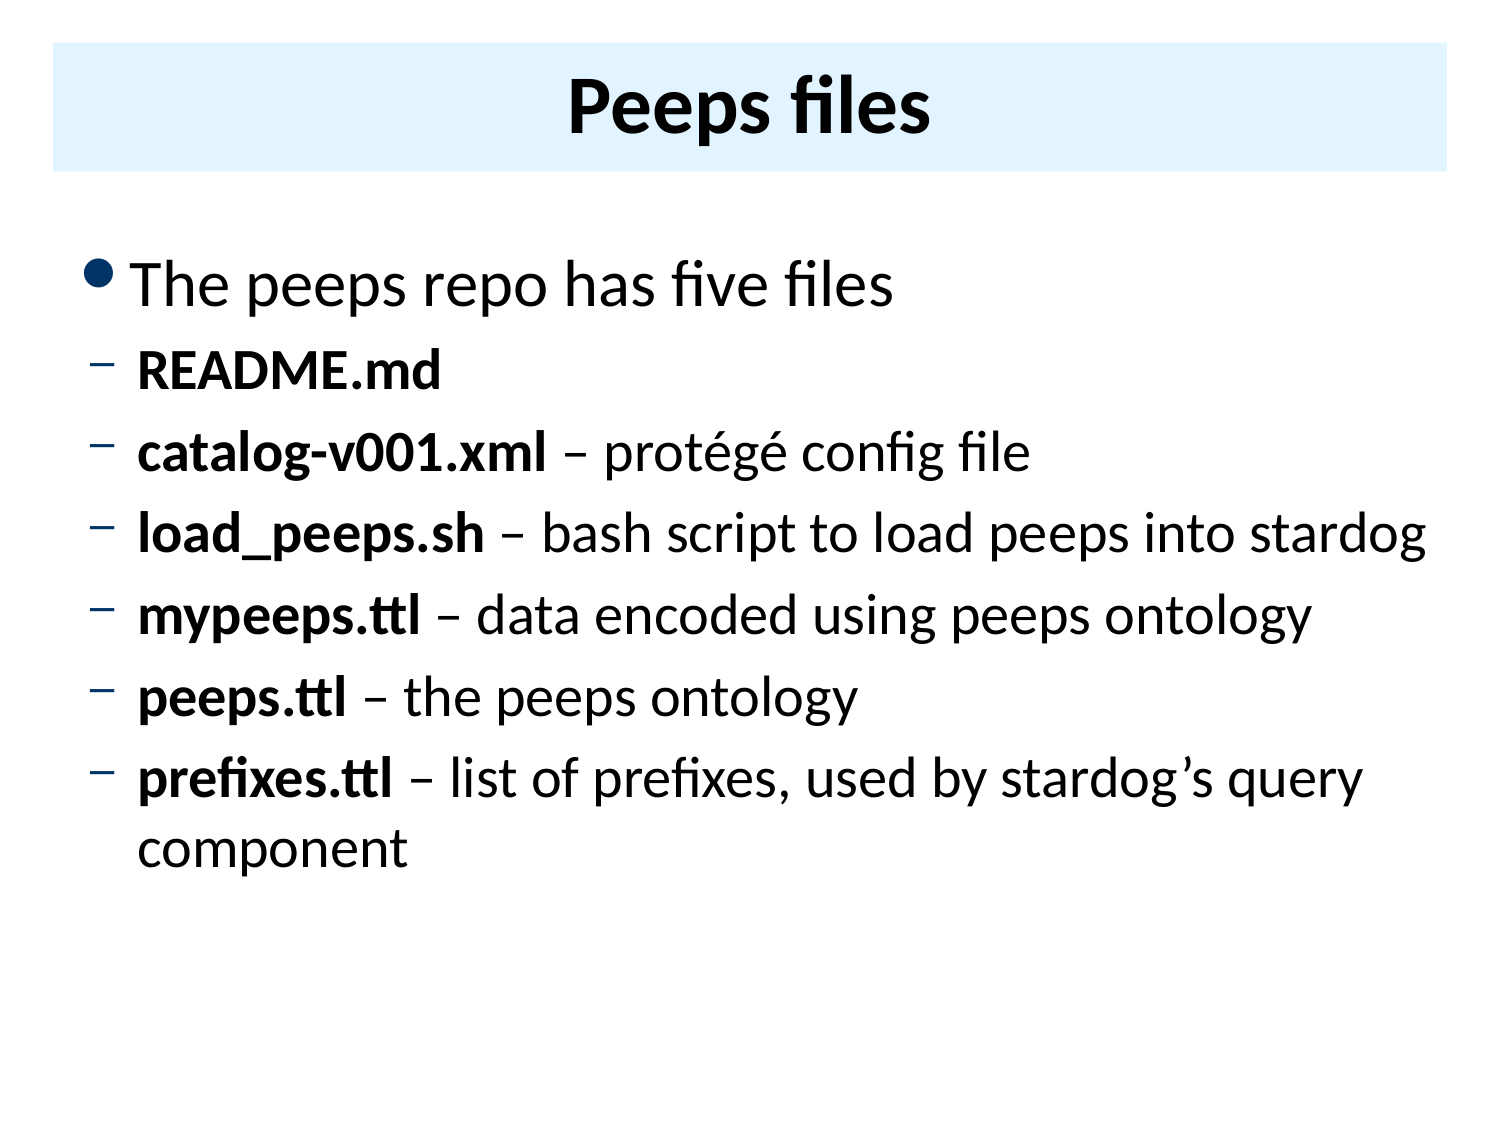

# Peeps files
The peeps repo has five files
README.md
catalog-v001.xml – protégé config file
load_peeps.sh – bash script to load peeps into stardog
mypeeps.ttl – data encoded using peeps ontology
peeps.ttl – the peeps ontology
prefixes.ttl – list of prefixes, used by stardog’s query component